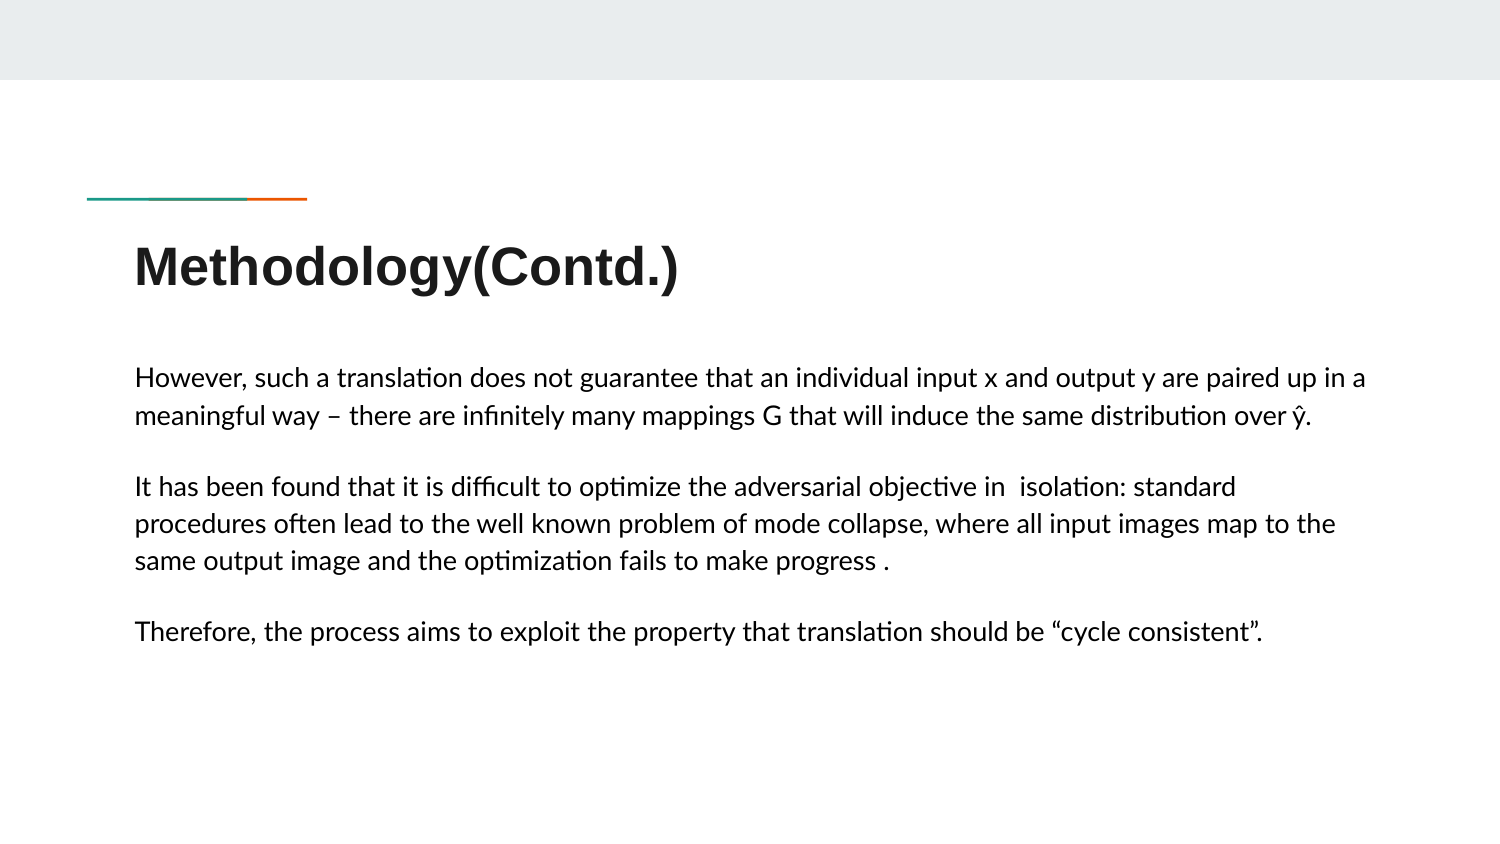

# Methodology(Contd.)
However, such a translation does not guarantee that an individual input x and output y are paired up in a meaningful way – there are infinitely many mappings G that will induce the same distribution over ŷ.
It has been found that it is difficult to optimize the adversarial objective in  isolation: standard procedures often lead to the well known problem of mode collapse, where all input images map to the same output image and the optimization fails to make progress .
Therefore, the process aims to exploit the property that translation should be “cycle consistent”.